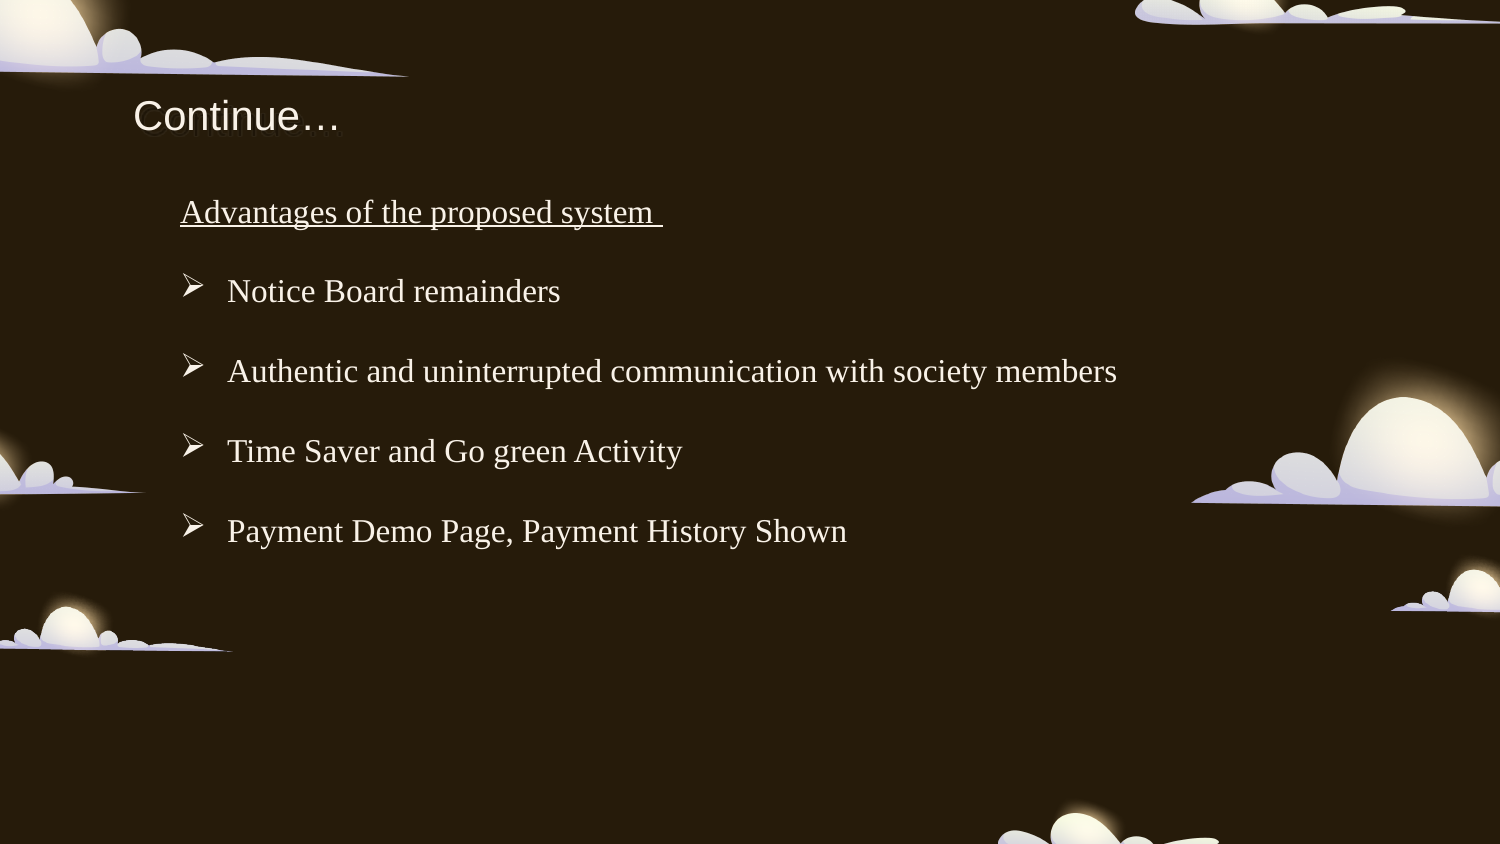

# Continue…
Advantages of the proposed system

Notice Board remainders

Authentic and uninterrupted communication with society members

Time Saver and Go green Activity

Payment Demo Page, Payment History Shown